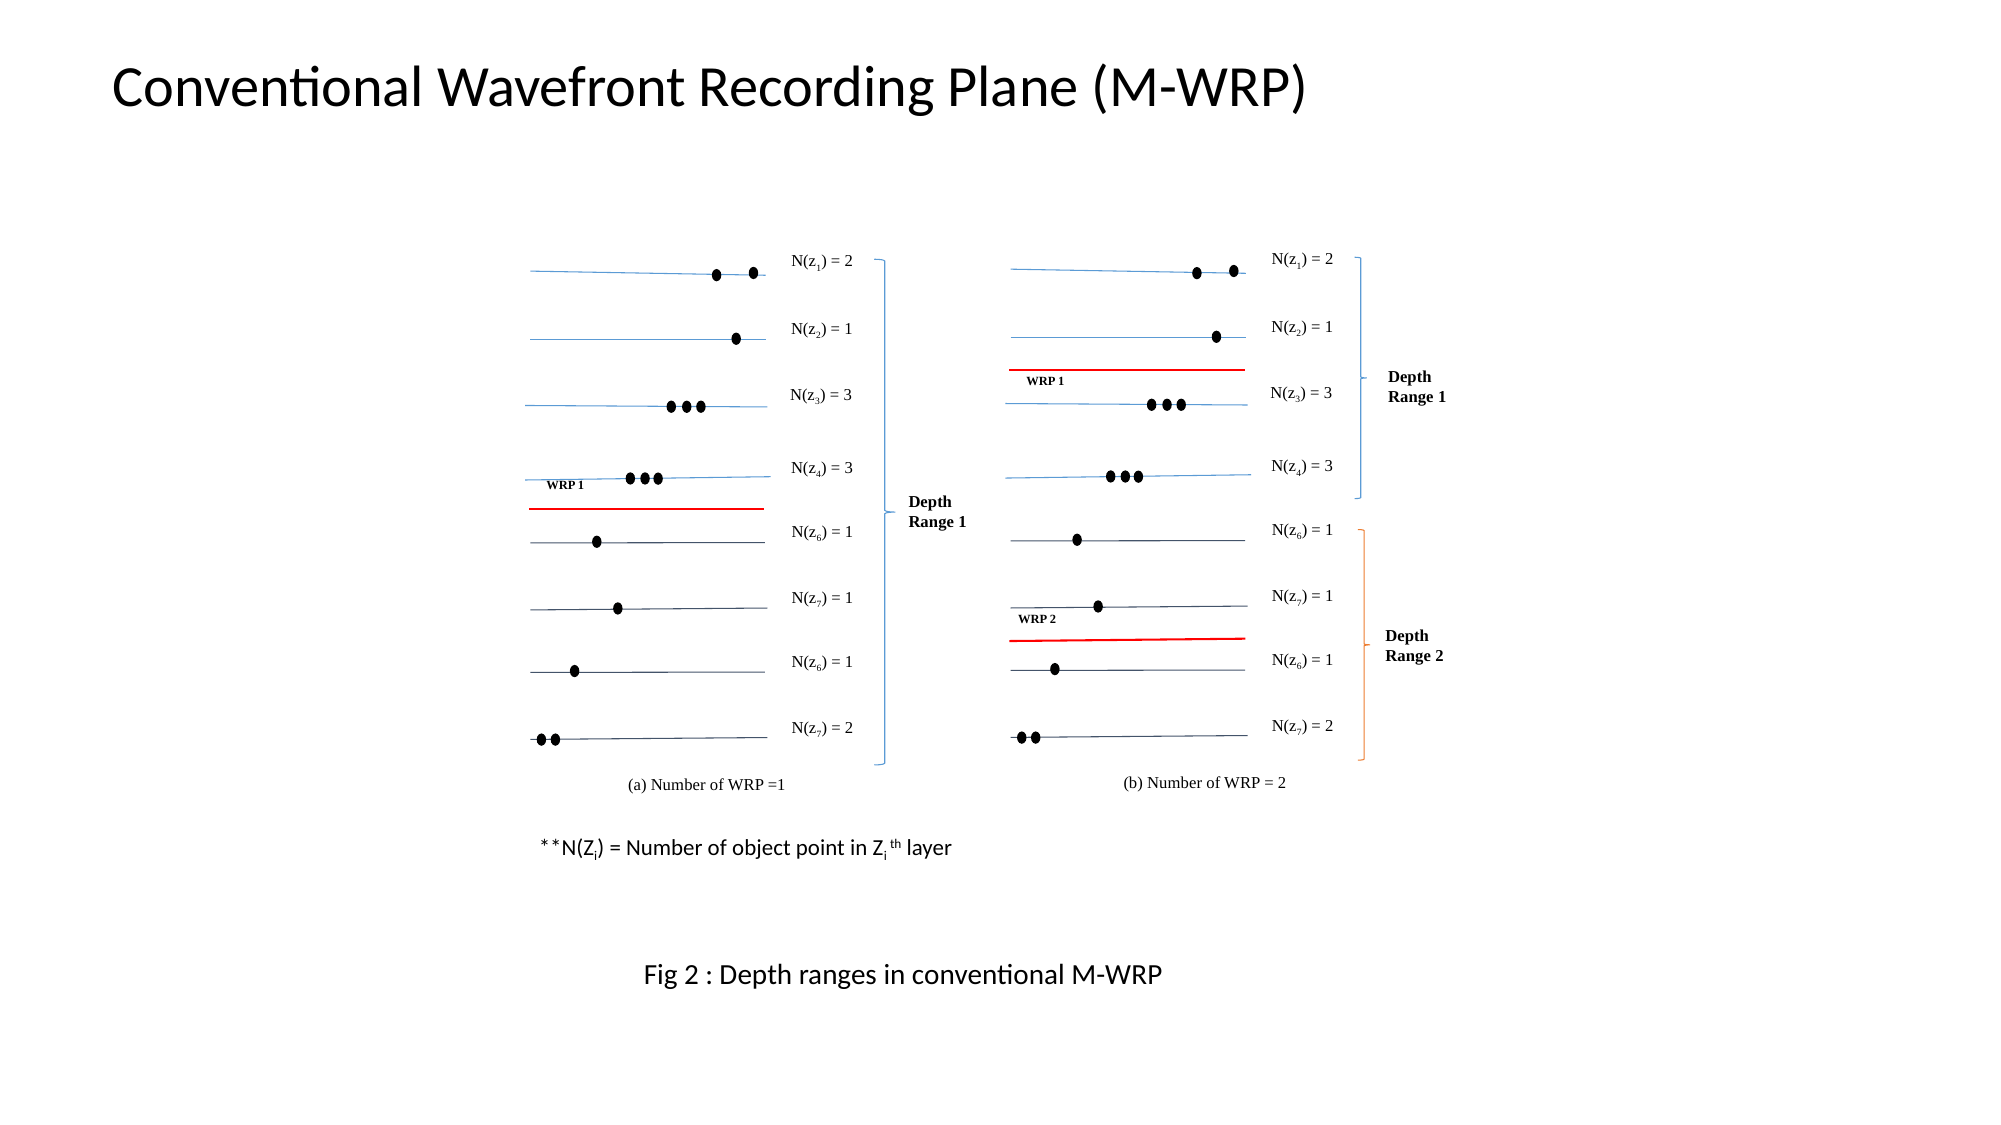

Conventional Wavefront Recording Plane (M-WRP)
N(z1) = 2
N(z1) = 2

N(z2) = 1
N(z2) = 1

Depth
Range 1
WRP 1
N(z3) = 3
N(z3) = 3

N(z4) = 3
N(z4) = 3

WRP 1
Depth
Range 1
N(z6) = 1
N(z6) = 1

N(z7) = 1
N(z7) = 1

WRP 2
Depth
Range 2
N(z6) = 1
N(z6) = 1

N(z7) = 2
N(z7) = 2

(b) Number of WRP = 2
(a) Number of WRP =1
**N(Zi) = Number of object point in Zi th layer
Fig 2 : Depth ranges in conventional M-WRP